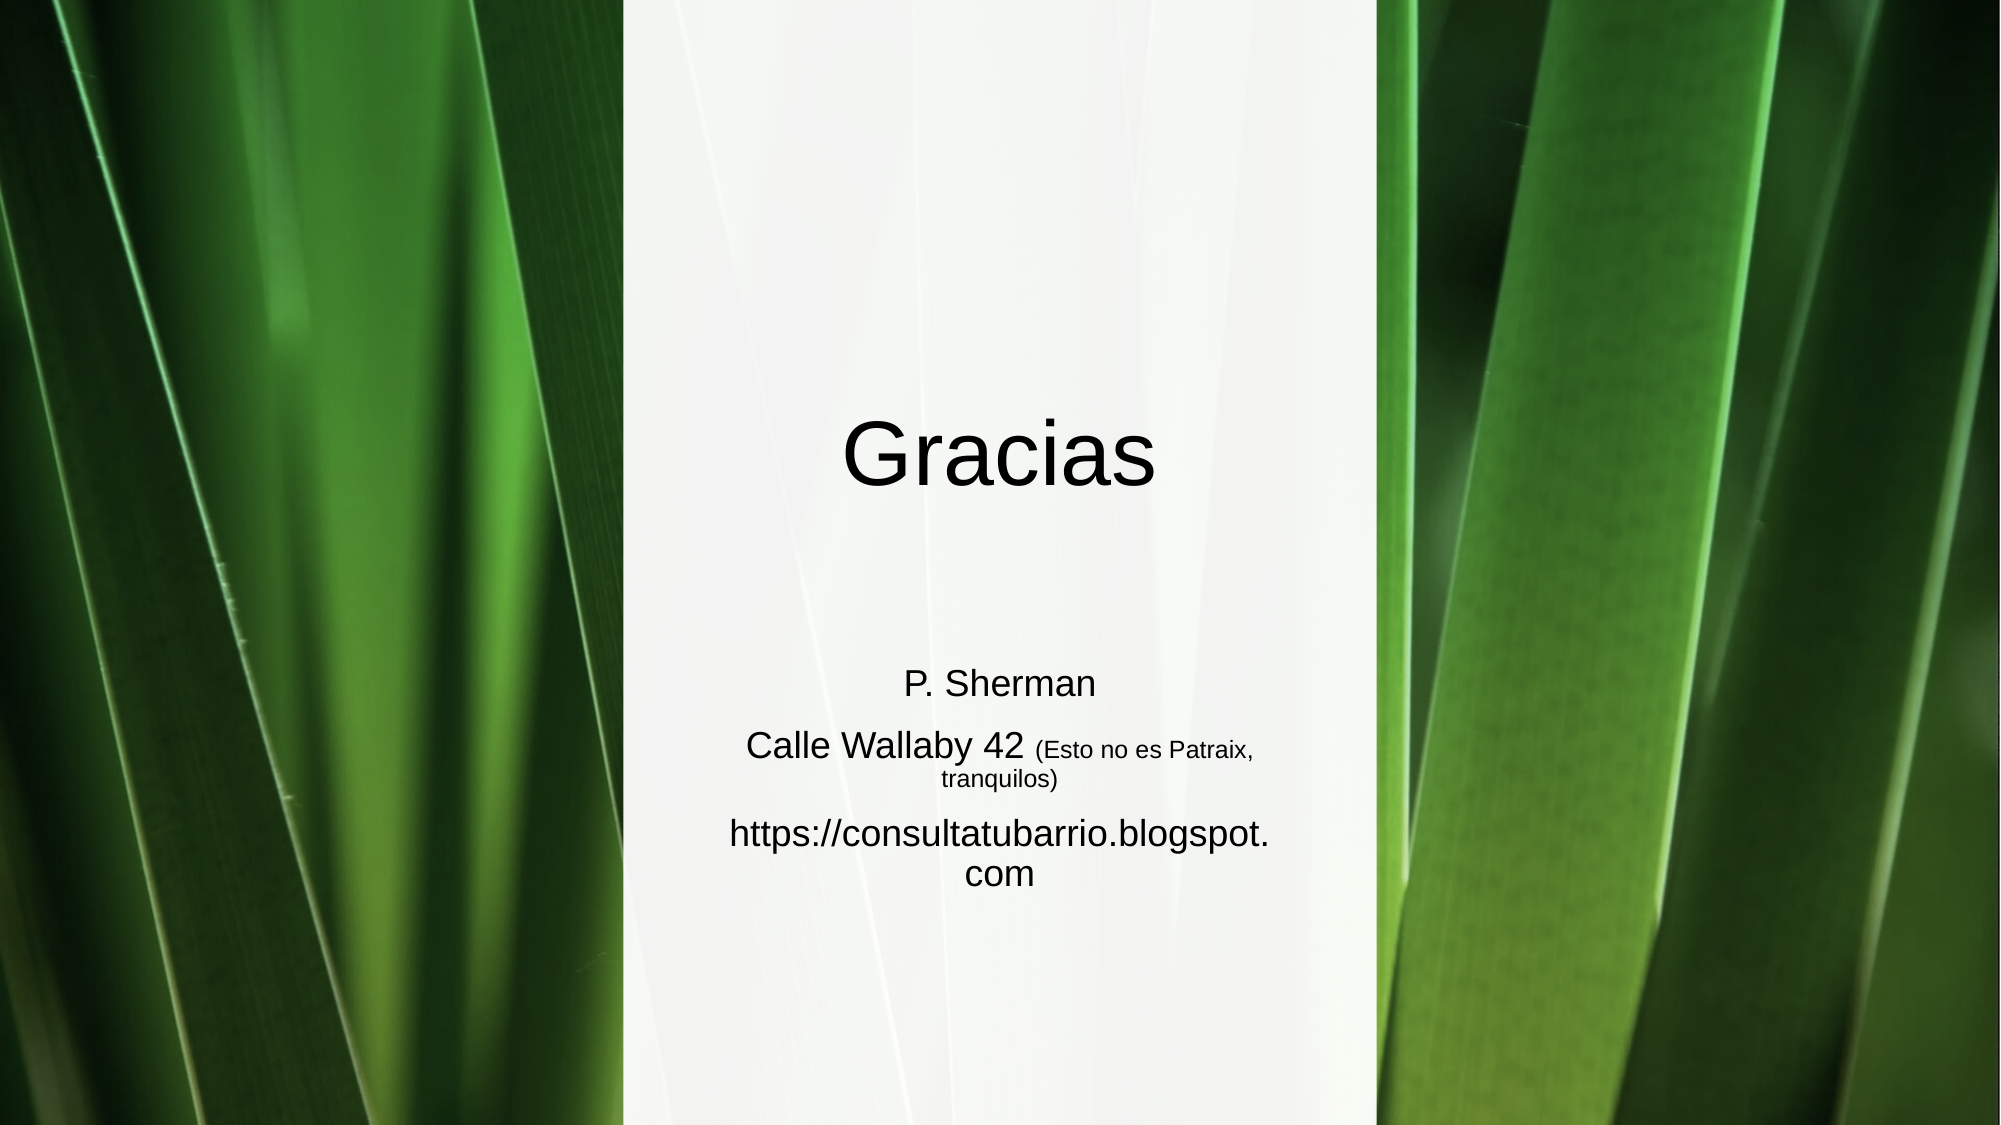

# Gracias
P. Sherman
Calle Wallaby 42 (Esto no es Patraix, tranquilos)
https://consultatubarrio.blogspot. com